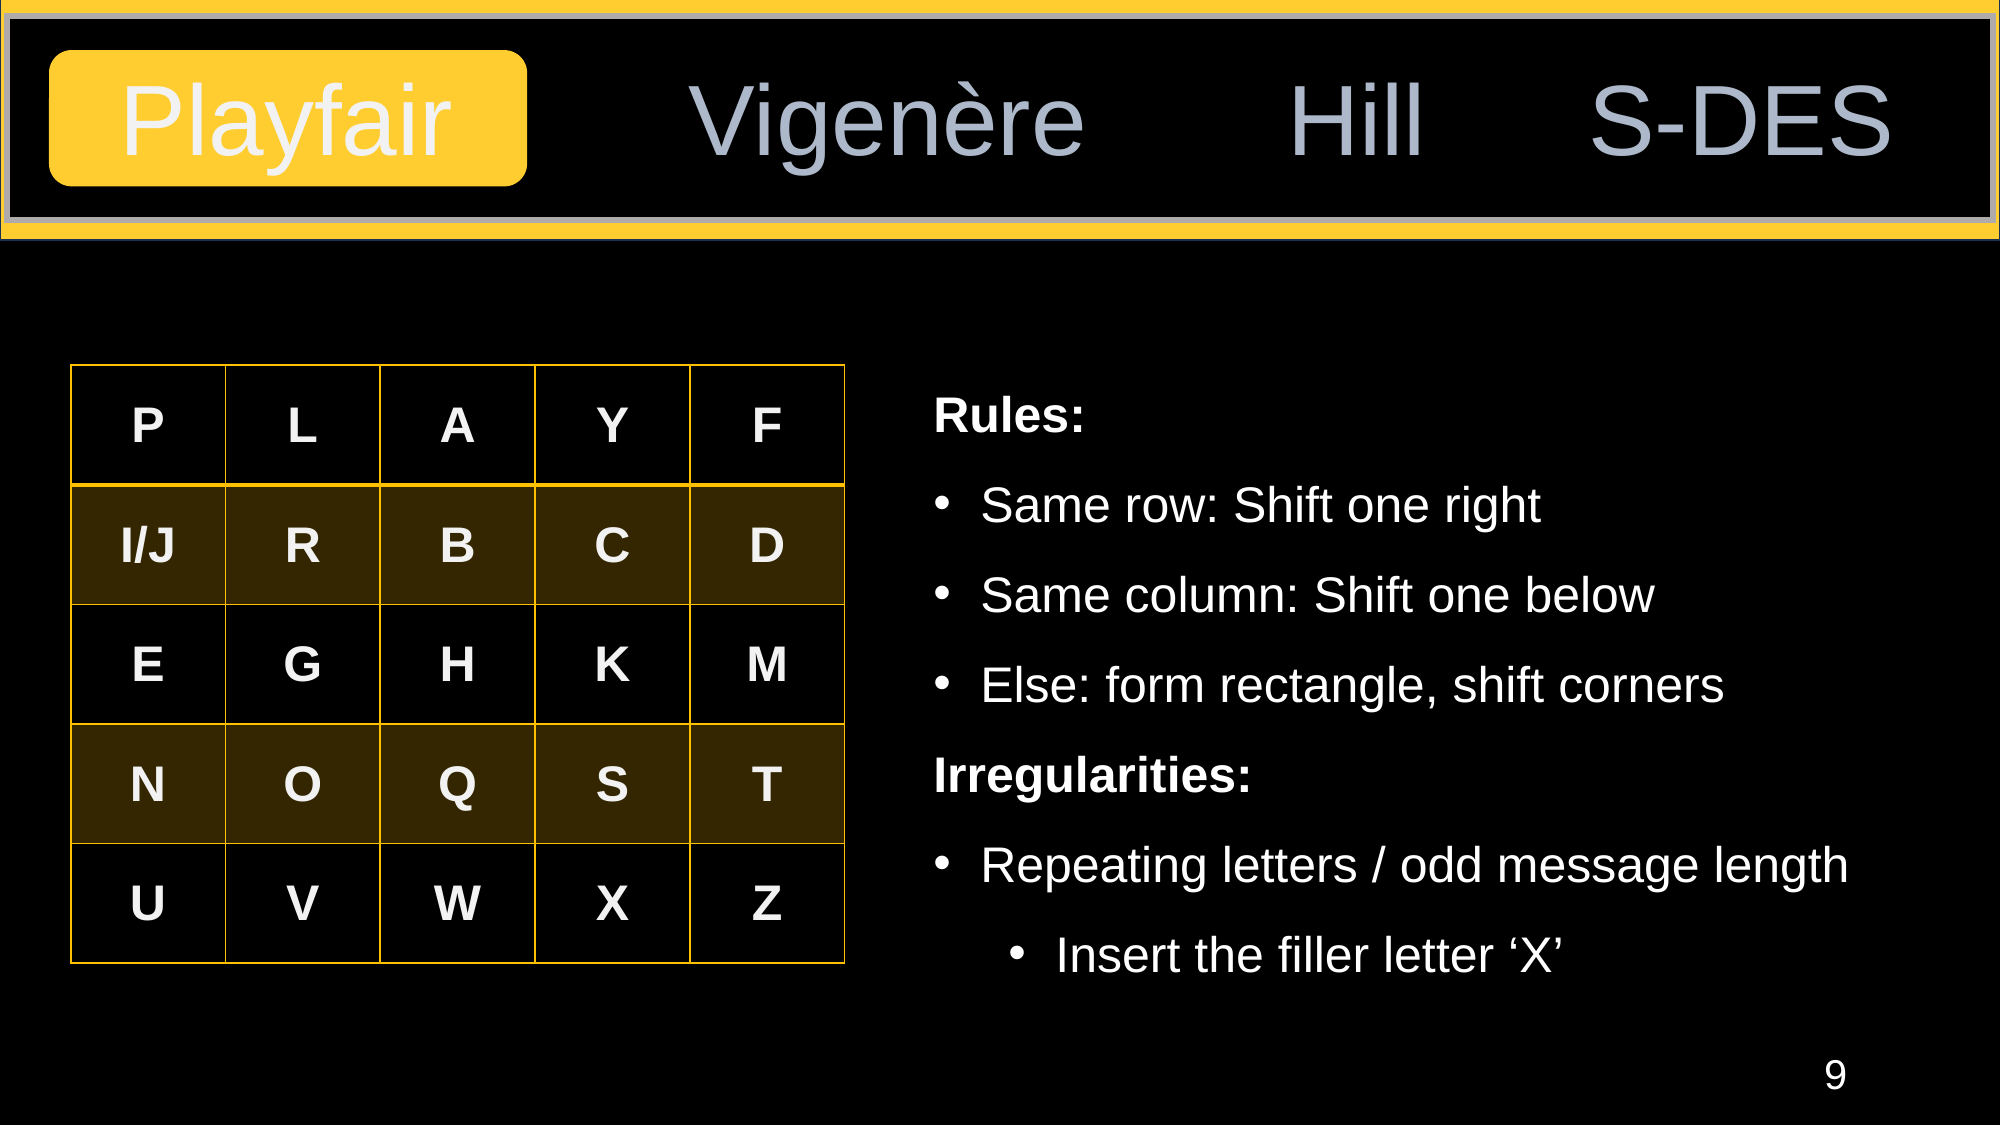

Playfair
Vigenère
Hill
S-DES

Rules:
Same row: Shift one right
Same column: Shift one below
Else: form rectangle, shift corners
Irregularities:
Repeating letters / odd message length
Insert the filler letter ‘X’
| P | L | A | Y | F |
| --- | --- | --- | --- | --- |
| I/J | R | B | C | D |
| E | G | H | K | M |
| N | O | Q | S | T |
| U | V | W | X | Z |
9